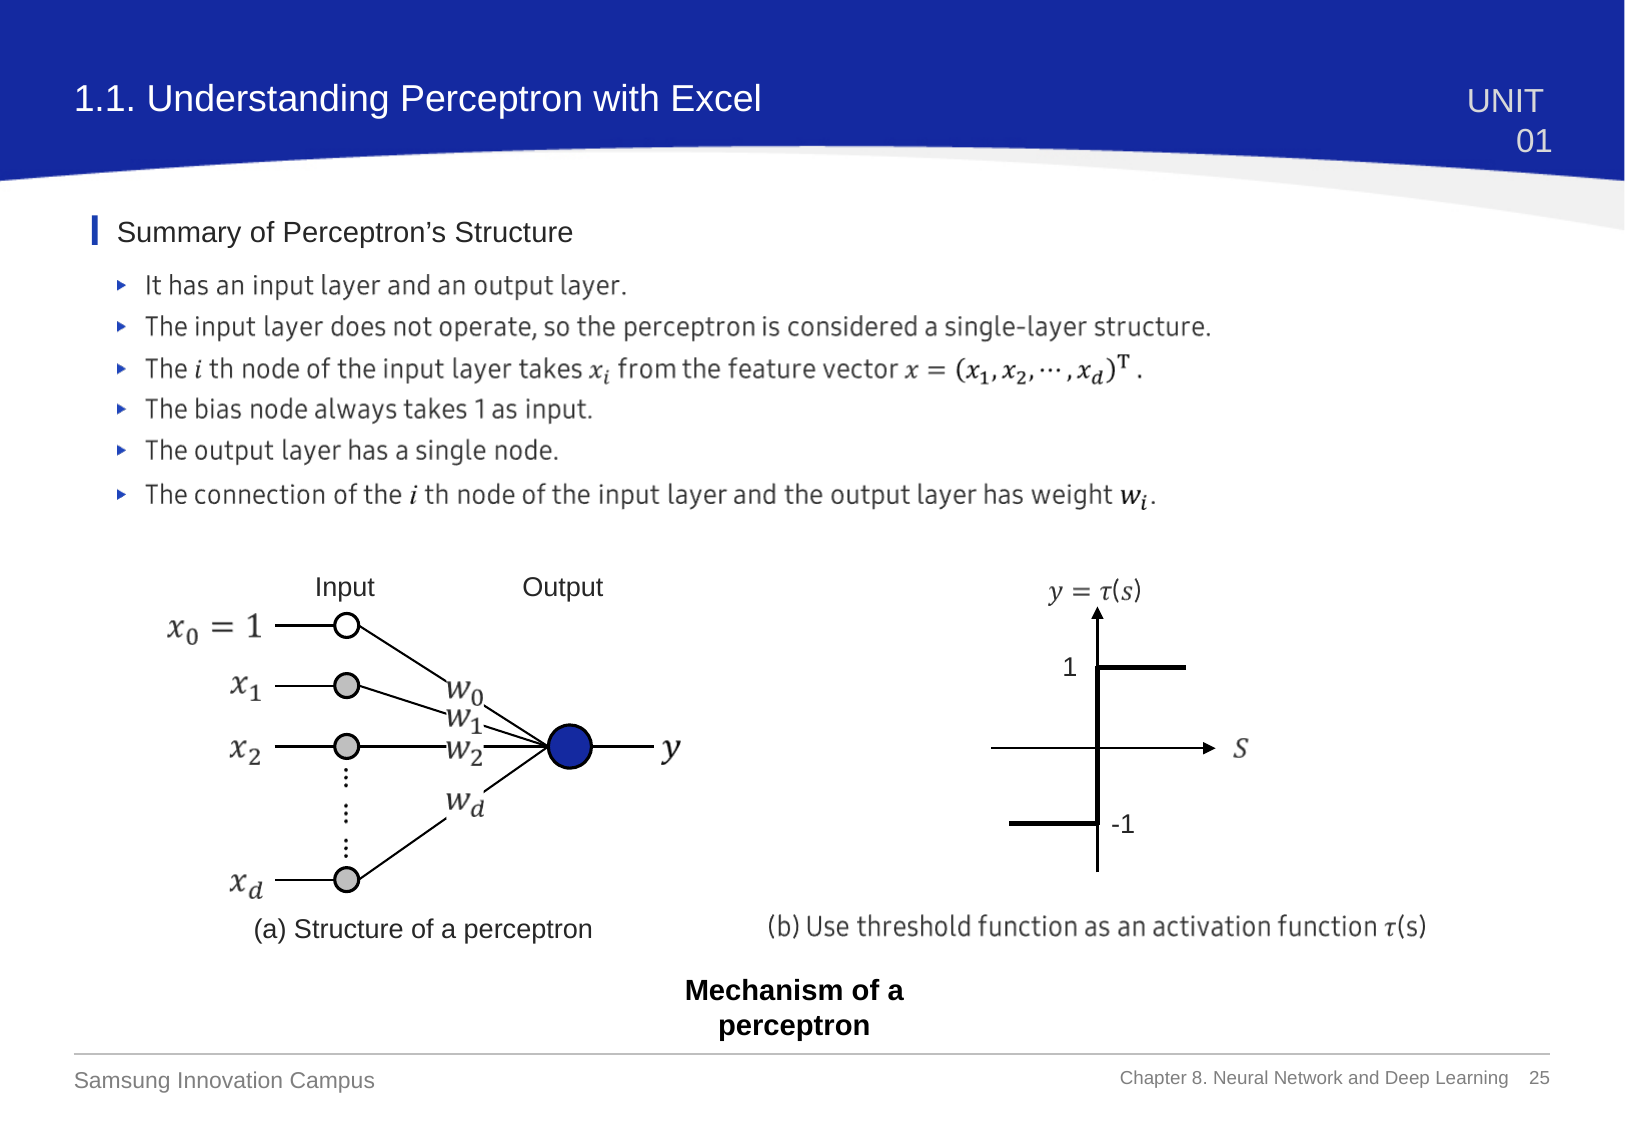

1.1. Understanding Perceptron with Excel
UNIT  01
Summary of Perceptron’s Structure

Input
Output

1

-1

(a) Structure of a perceptron
Mechanism of a perceptron